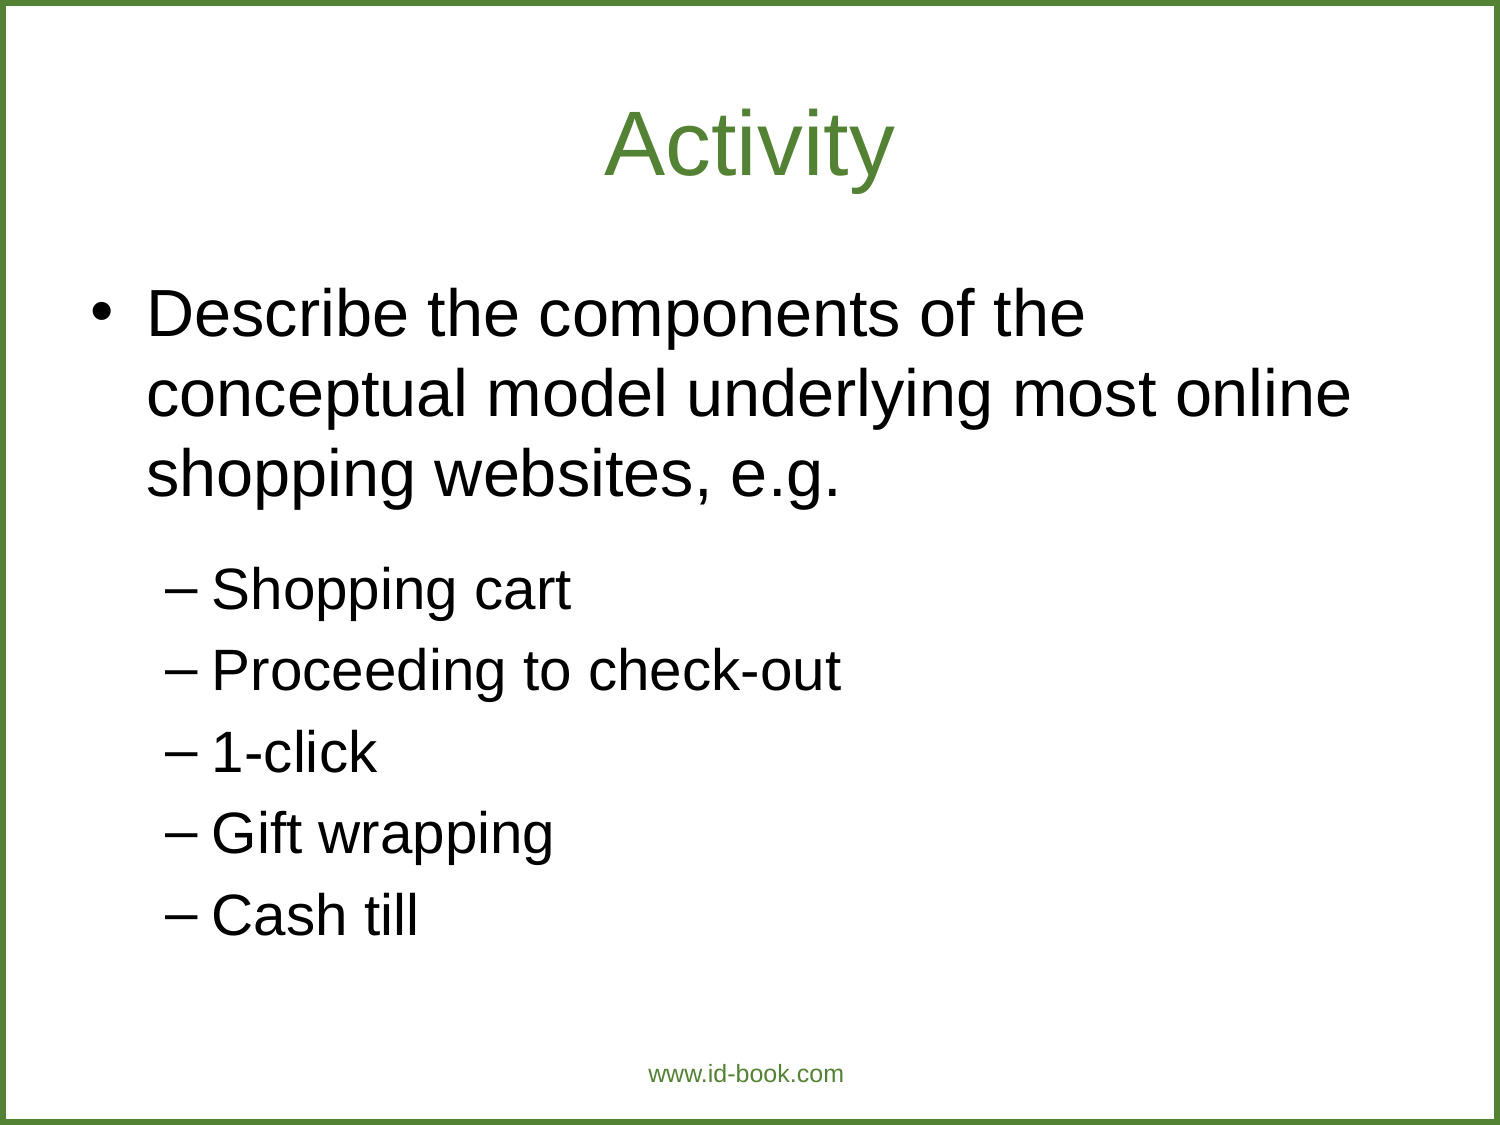

Describe the components of the conceptual model underlying most online shopping websites, e.g.

Shopping cart
Proceeding to check-out
1-click
Gift wrapping
Cash till
Activity
www.id-book.com